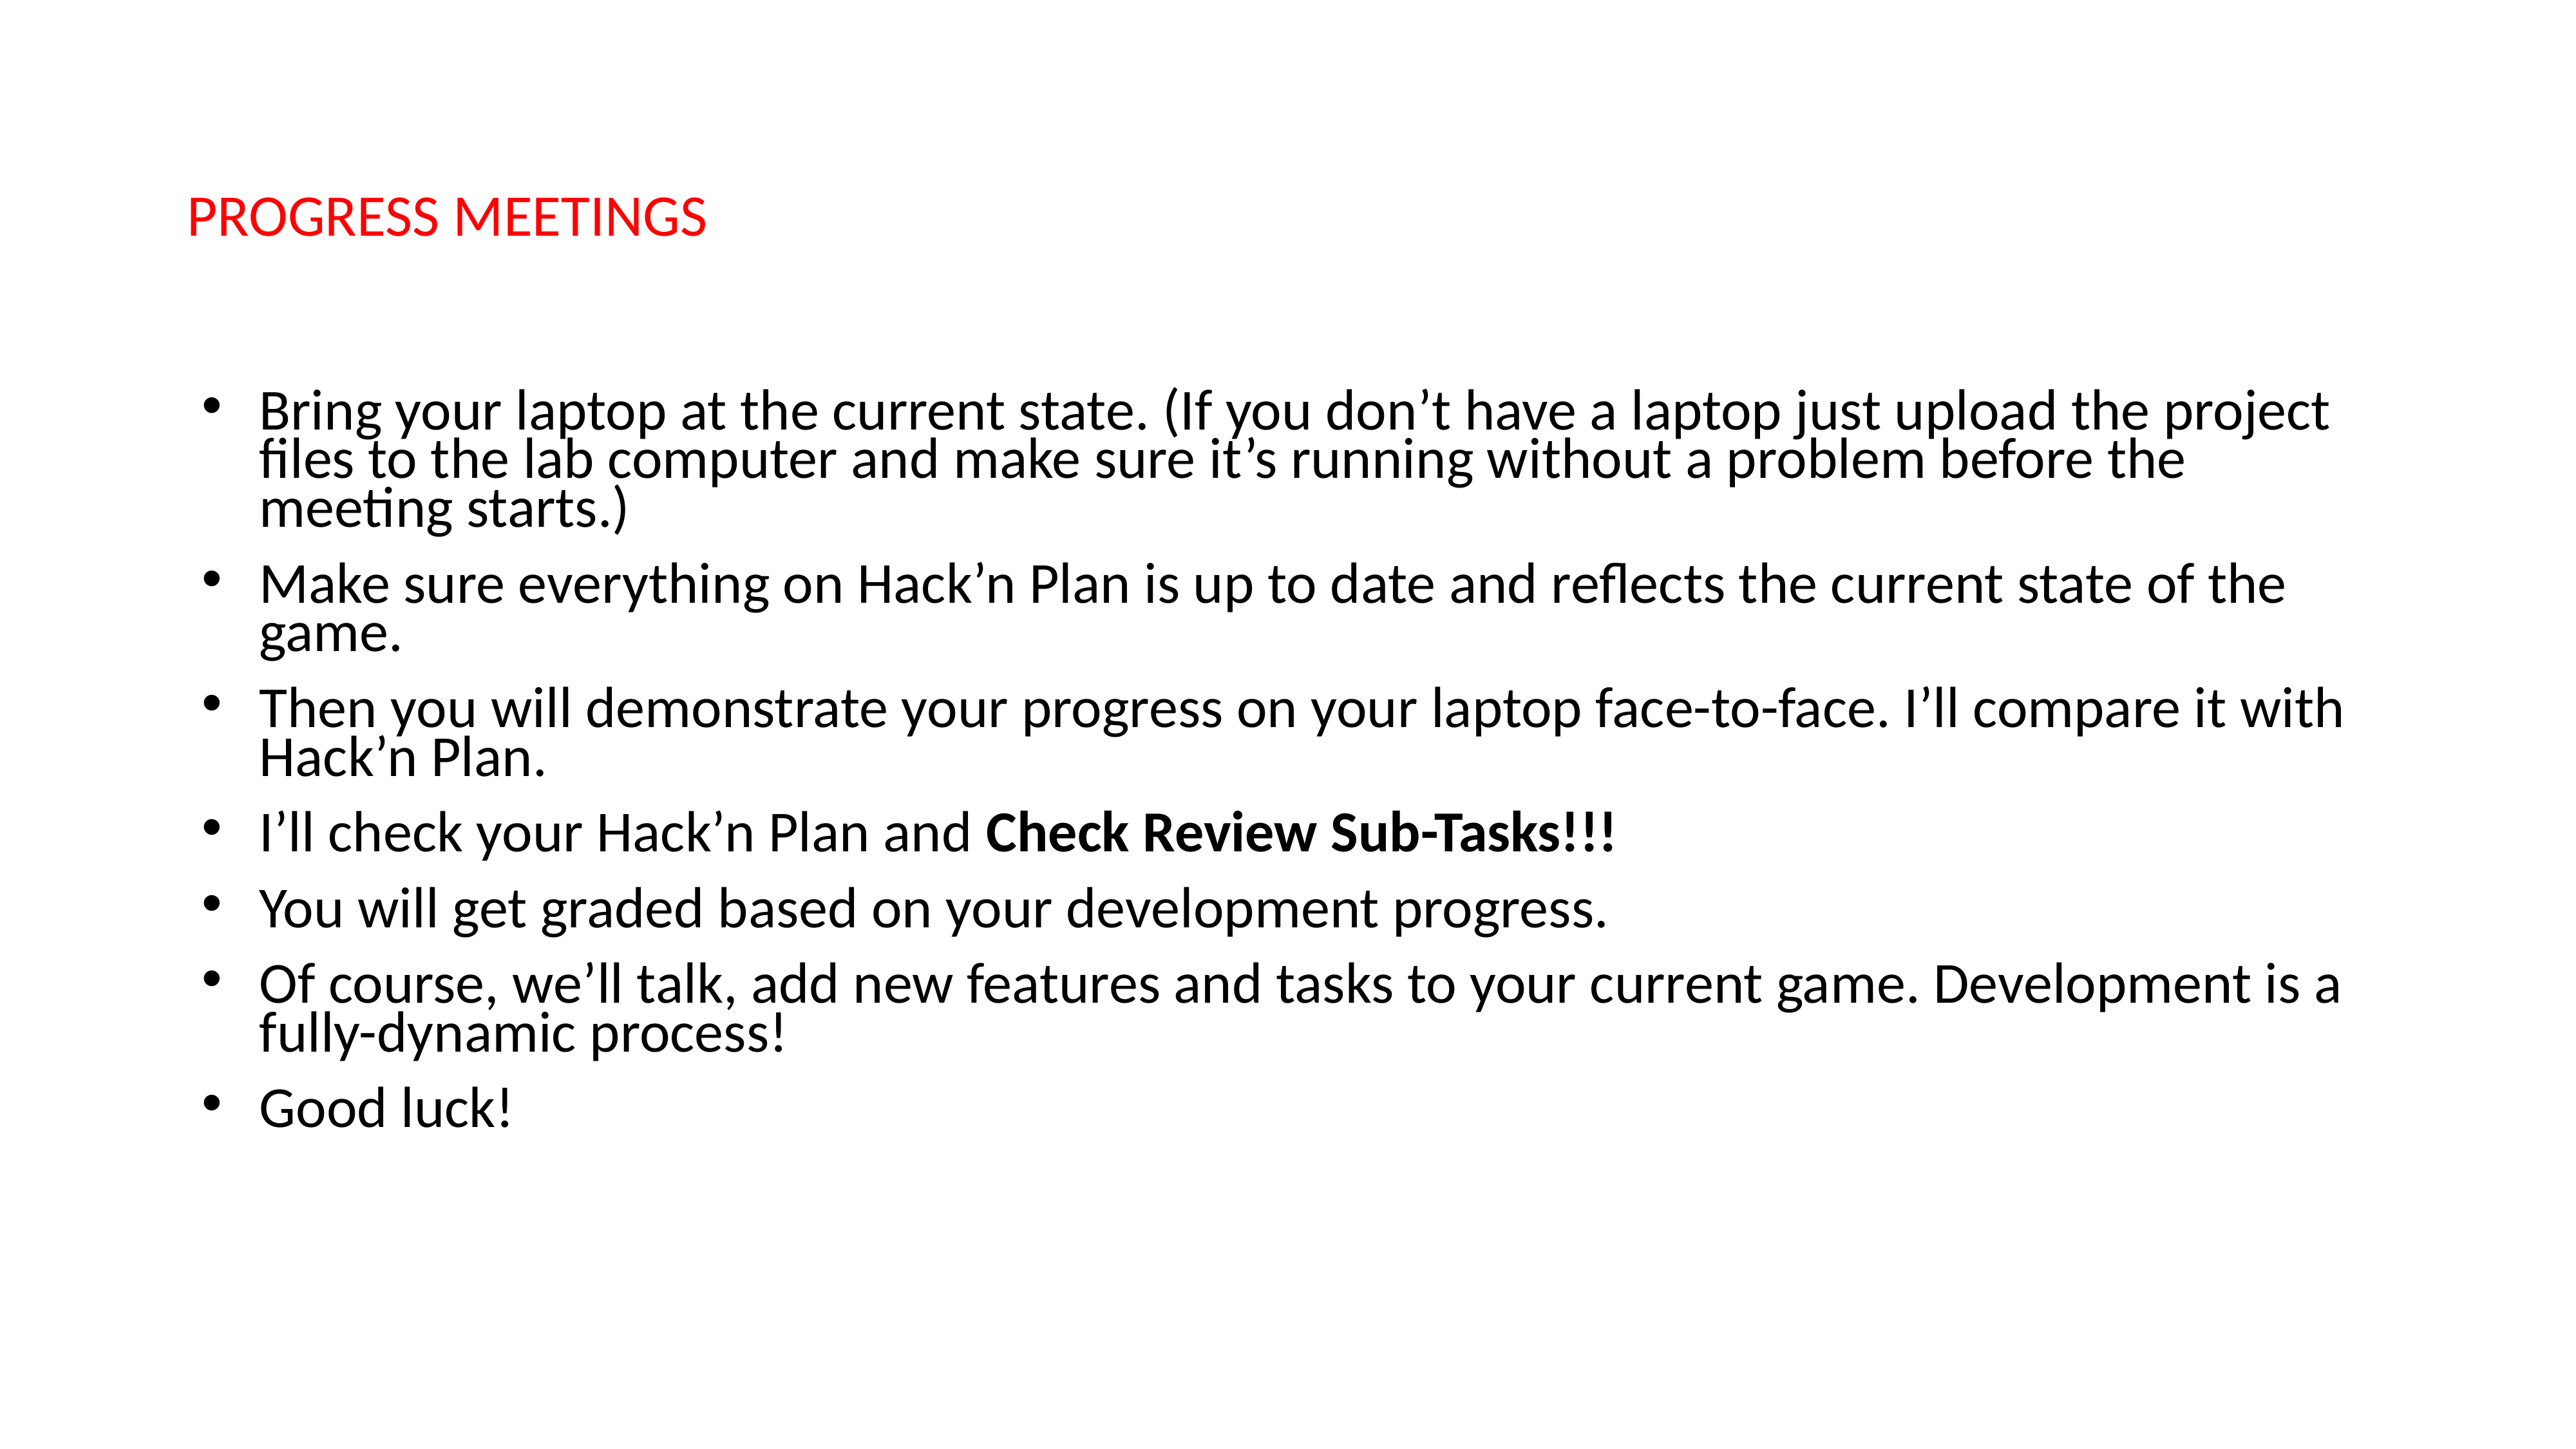

# PROGRESS MEETINGS
Bring your laptop at the current state. (If you don’t have a laptop just upload the project files to the lab computer and make sure it’s running without a problem before the meeting starts.)
Make sure everything on Hack’n Plan is up to date and reflects the current state of the game.
Then you will demonstrate your progress on your laptop face-to-face. I’ll compare it with Hack’n Plan.
I’ll check your Hack’n Plan and Check Review Sub-Tasks!!!
You will get graded based on your development progress.
Of course, we’ll talk, add new features and tasks to your current game. Development is a fully-dynamic process!
Good luck!